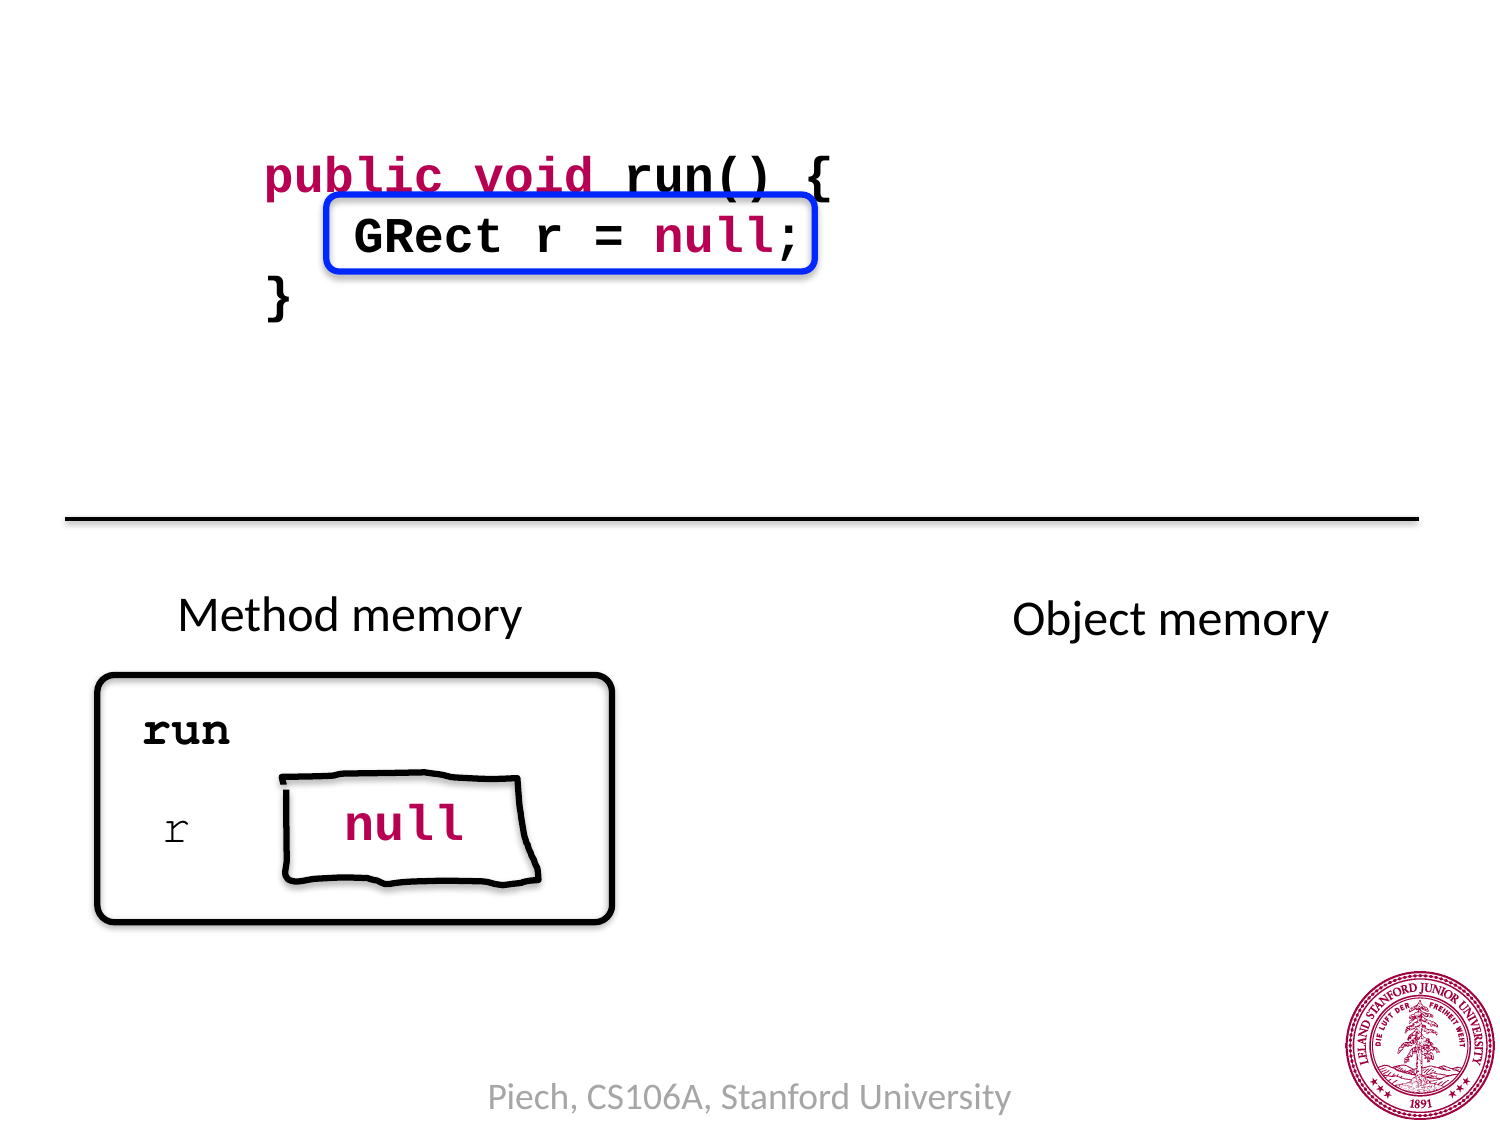

public void run() {
   GRect r = null;
}

Method memory
Object memory

run

null
r